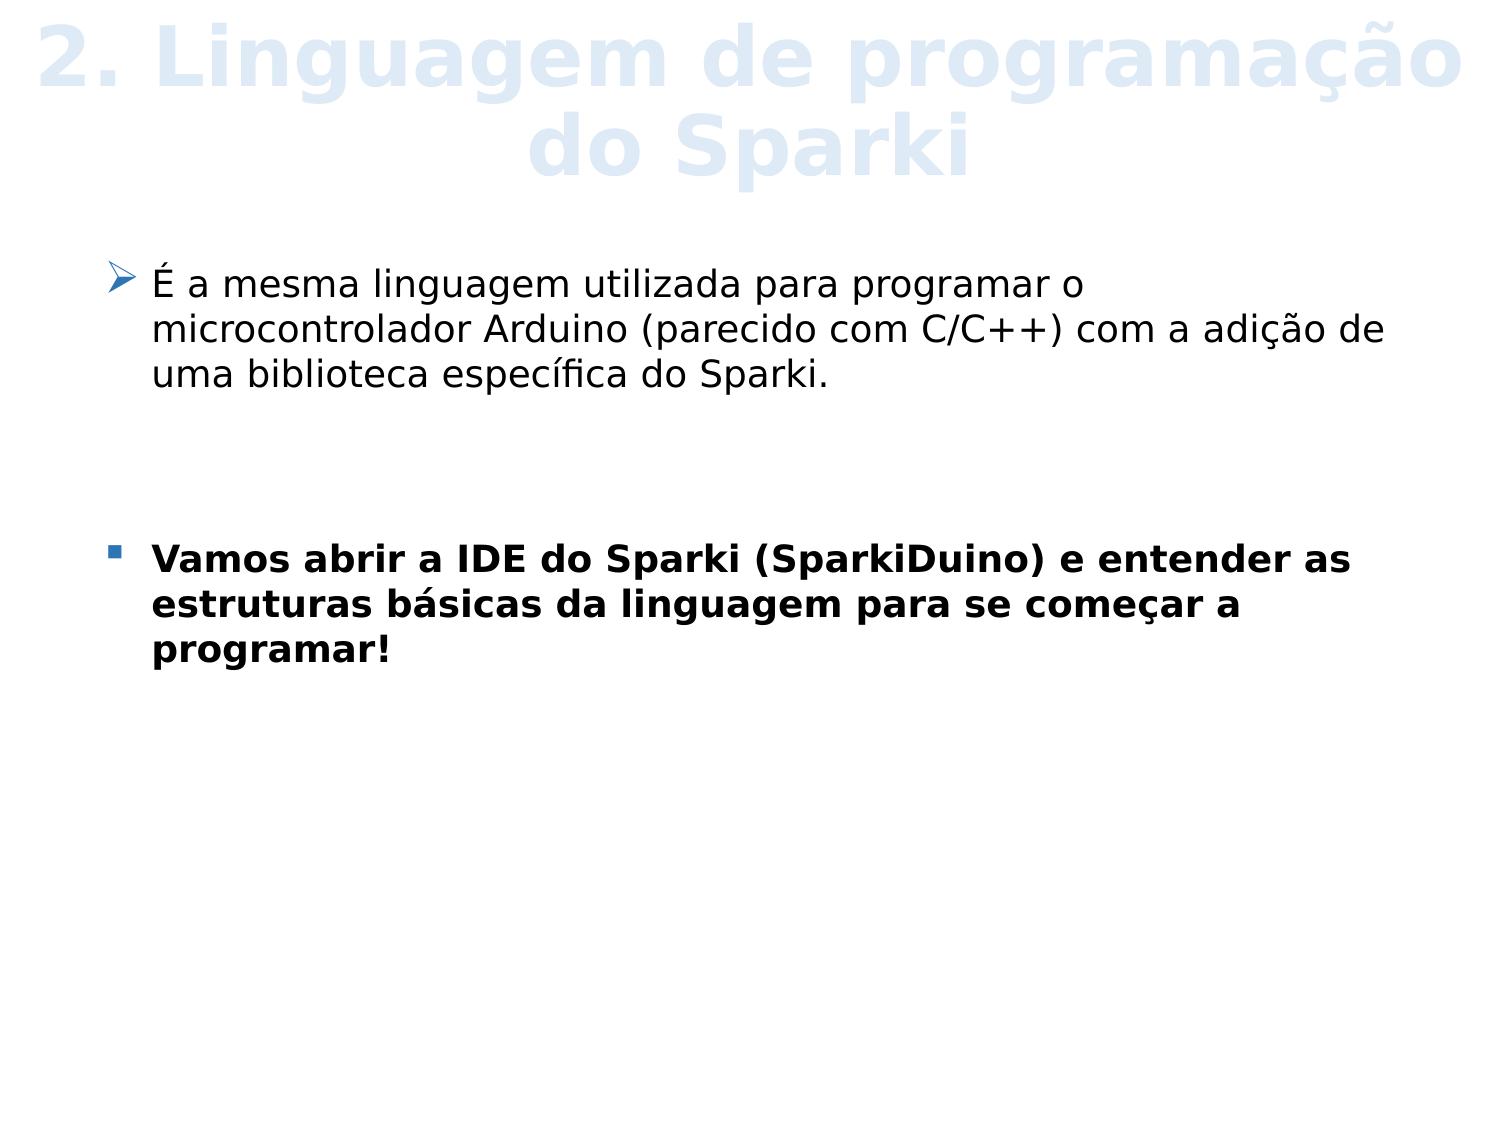

2. Linguagem de programação do Sparki

É a mesma linguagem utilizada para programar o microcontrolador Arduino (parecido com C/C++) com a adição de uma biblioteca específica do Sparki.

Vamos abrir a IDE do Sparki (SparkiDuino) e entender as estruturas básicas da linguagem para se começar a programar!